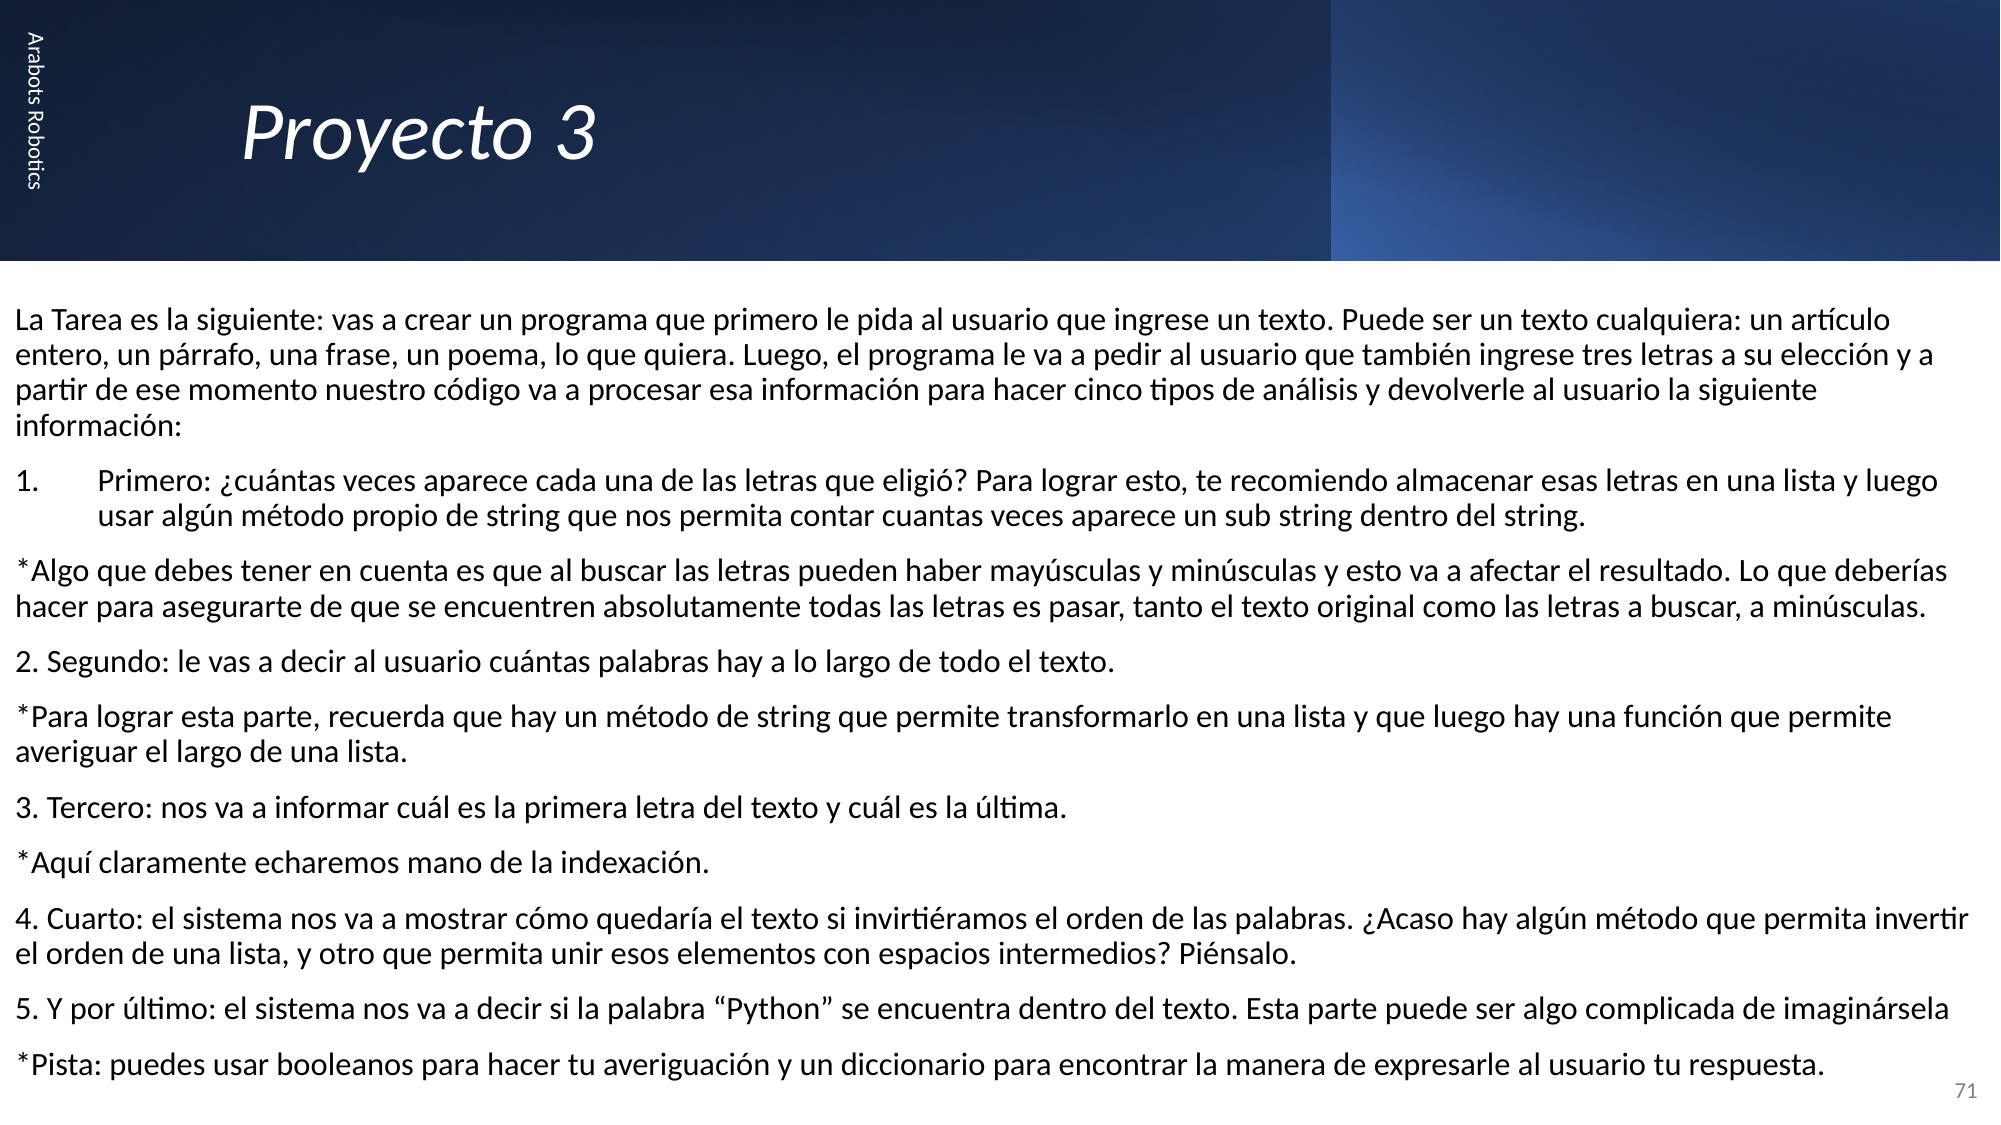

# Proyecto 3
La Tarea es la siguiente: vas a crear un programa que primero le pida al usuario que ingrese un texto. Puede ser un texto cualquiera: un artículo entero, un párrafo, una frase, un poema, lo que quiera. Luego, el programa le va a pedir al usuario que también ingrese tres letras a su elección y a partir de ese momento nuestro código va a procesar esa información para hacer cinco tipos de análisis y devolverle al usuario la siguiente información:
Primero: ¿cuántas veces aparece cada una de las letras que eligió? Para lograr esto, te recomiendo almacenar esas letras en una lista y luego usar algún método propio de string que nos permita contar cuantas veces aparece un sub string dentro del string.
*Algo que debes tener en cuenta es que al buscar las letras pueden haber mayúsculas y minúsculas y esto va a afectar el resultado. Lo que deberías hacer para asegurarte de que se encuentren absolutamente todas las letras es pasar, tanto el texto original como las letras a buscar, a minúsculas.
2. Segundo: le vas a decir al usuario cuántas palabras hay a lo largo de todo el texto.
*Para lograr esta parte, recuerda que hay un método de string que permite transformarlo en una lista y que luego hay una función que permite averiguar el largo de una lista.
3. Tercero: nos va a informar cuál es la primera letra del texto y cuál es la última.
*Aquí claramente echaremos mano de la indexación.
4. Cuarto: el sistema nos va a mostrar cómo quedaría el texto si invirtiéramos el orden de las palabras. ¿Acaso hay algún método que permita invertir el orden de una lista, y otro que permita unir esos elementos con espacios intermedios? Piénsalo.
5. Y por último: el sistema nos va a decir si la palabra “Python” se encuentra dentro del texto. Esta parte puede ser algo complicada de imaginársela
*Pista: puedes usar booleanos para hacer tu averiguación y un diccionario para encontrar la manera de expresarle al usuario tu respuesta.
Arabots Robotics
71